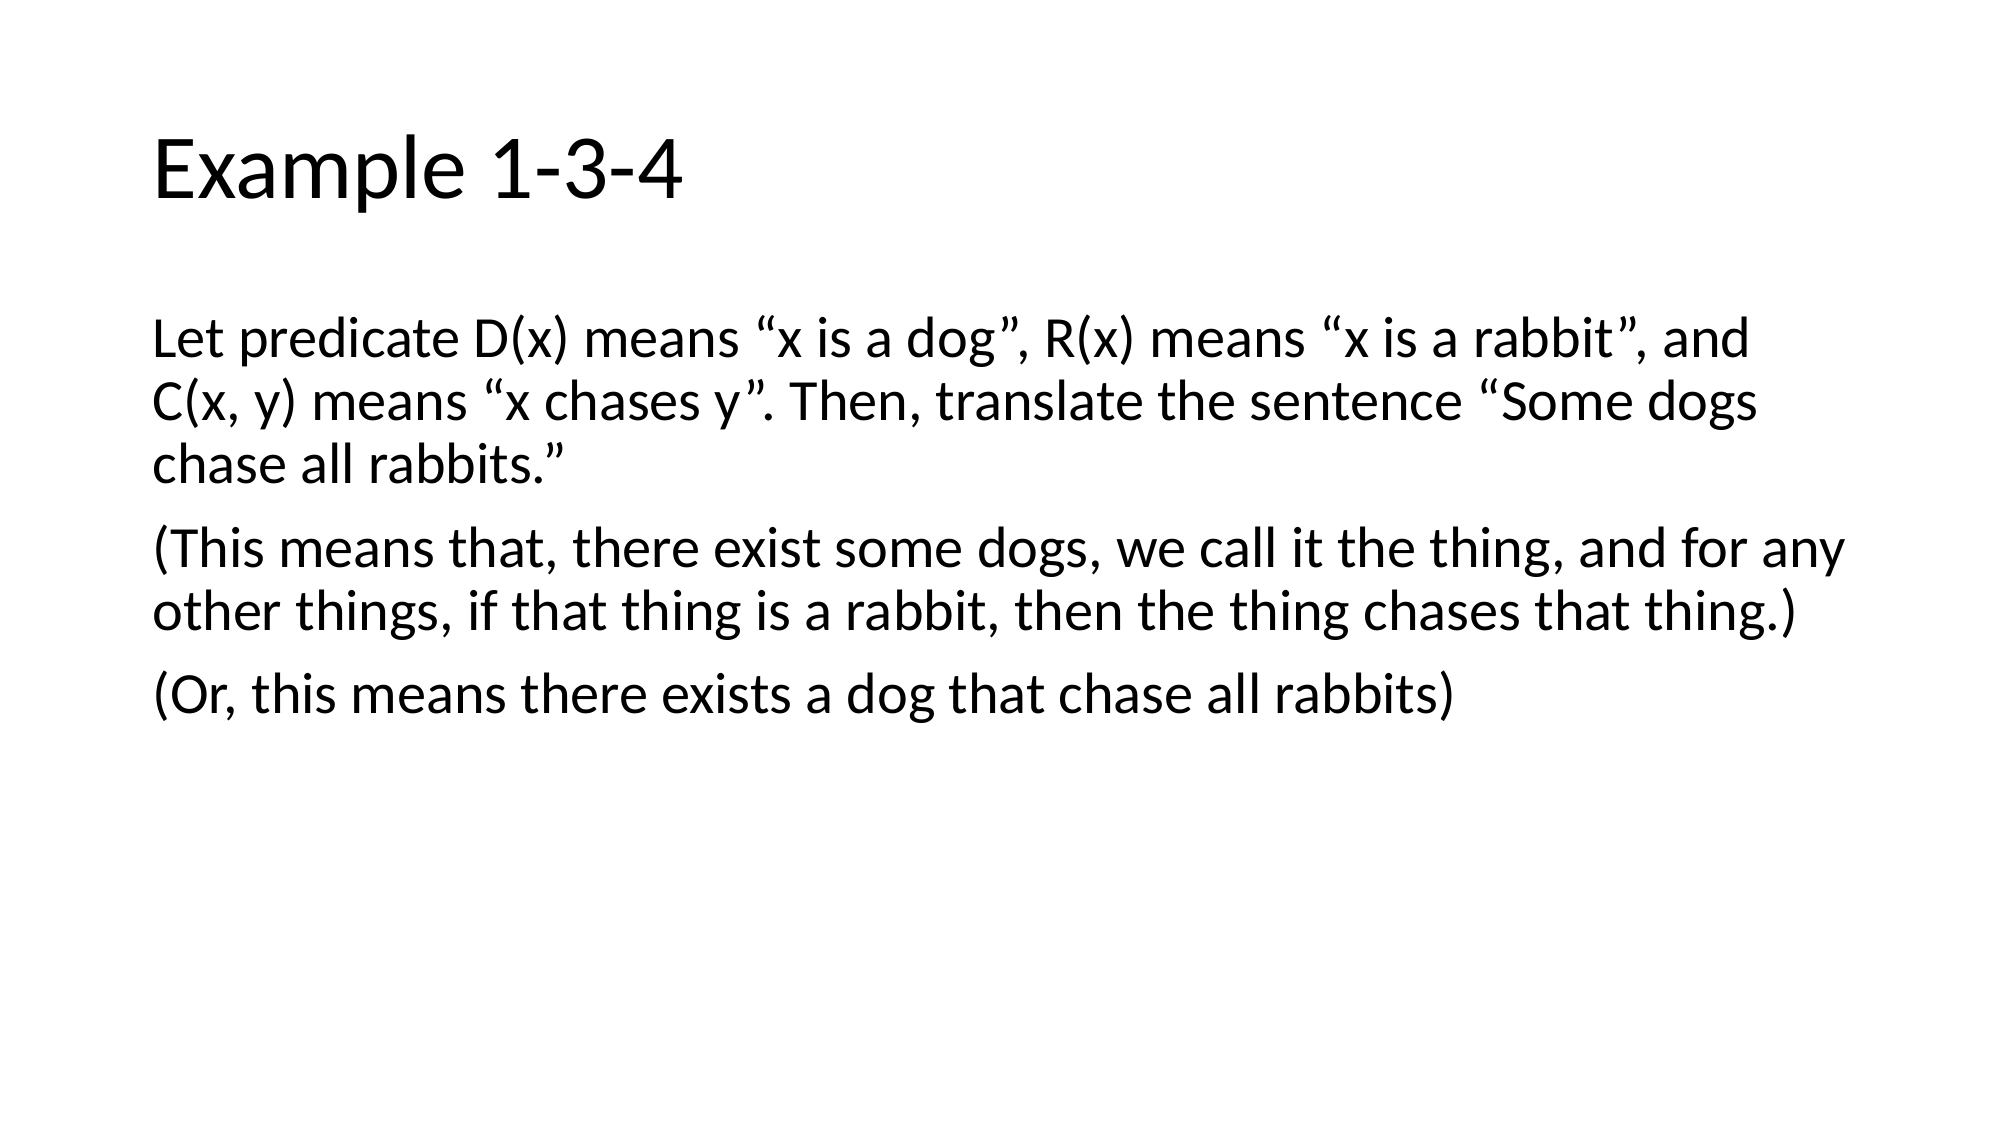

# Example 1-3-4
Let predicate D(x) means “x is a dog”, R(x) means “x is a rabbit”, and C(x, y) means “x chases y”. Then, translate the sentence “Some dogs chase all rabbits.”
(This means that, there exist some dogs, we call it the thing, and for any other things, if that thing is a rabbit, then the thing chases that thing.)
(Or, this means there exists a dog that chase all rabbits)